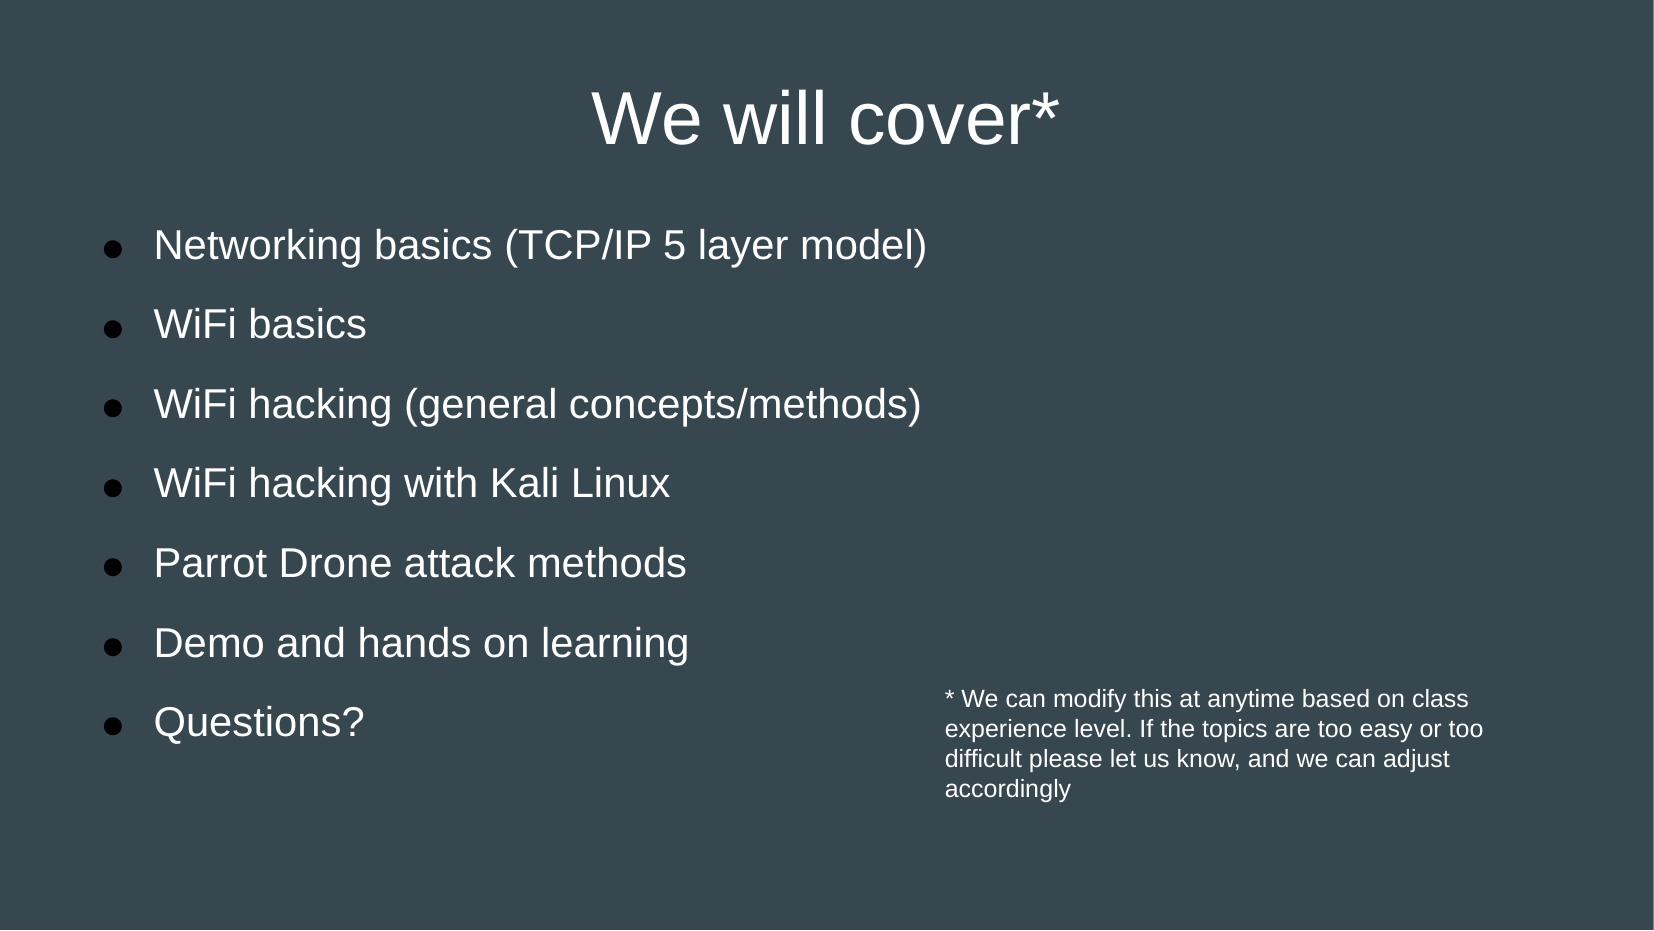

We will cover*
Networking basics (TCP/IP 5 layer model)
WiFi basics
WiFi hacking (general concepts/methods)
WiFi hacking with Kali Linux
Parrot Drone attack methods
Demo and hands on learning
Questions?
* We can modify this at anytime based on class experience level. If the topics are too easy or too difficult please let us know, and we can adjust accordingly